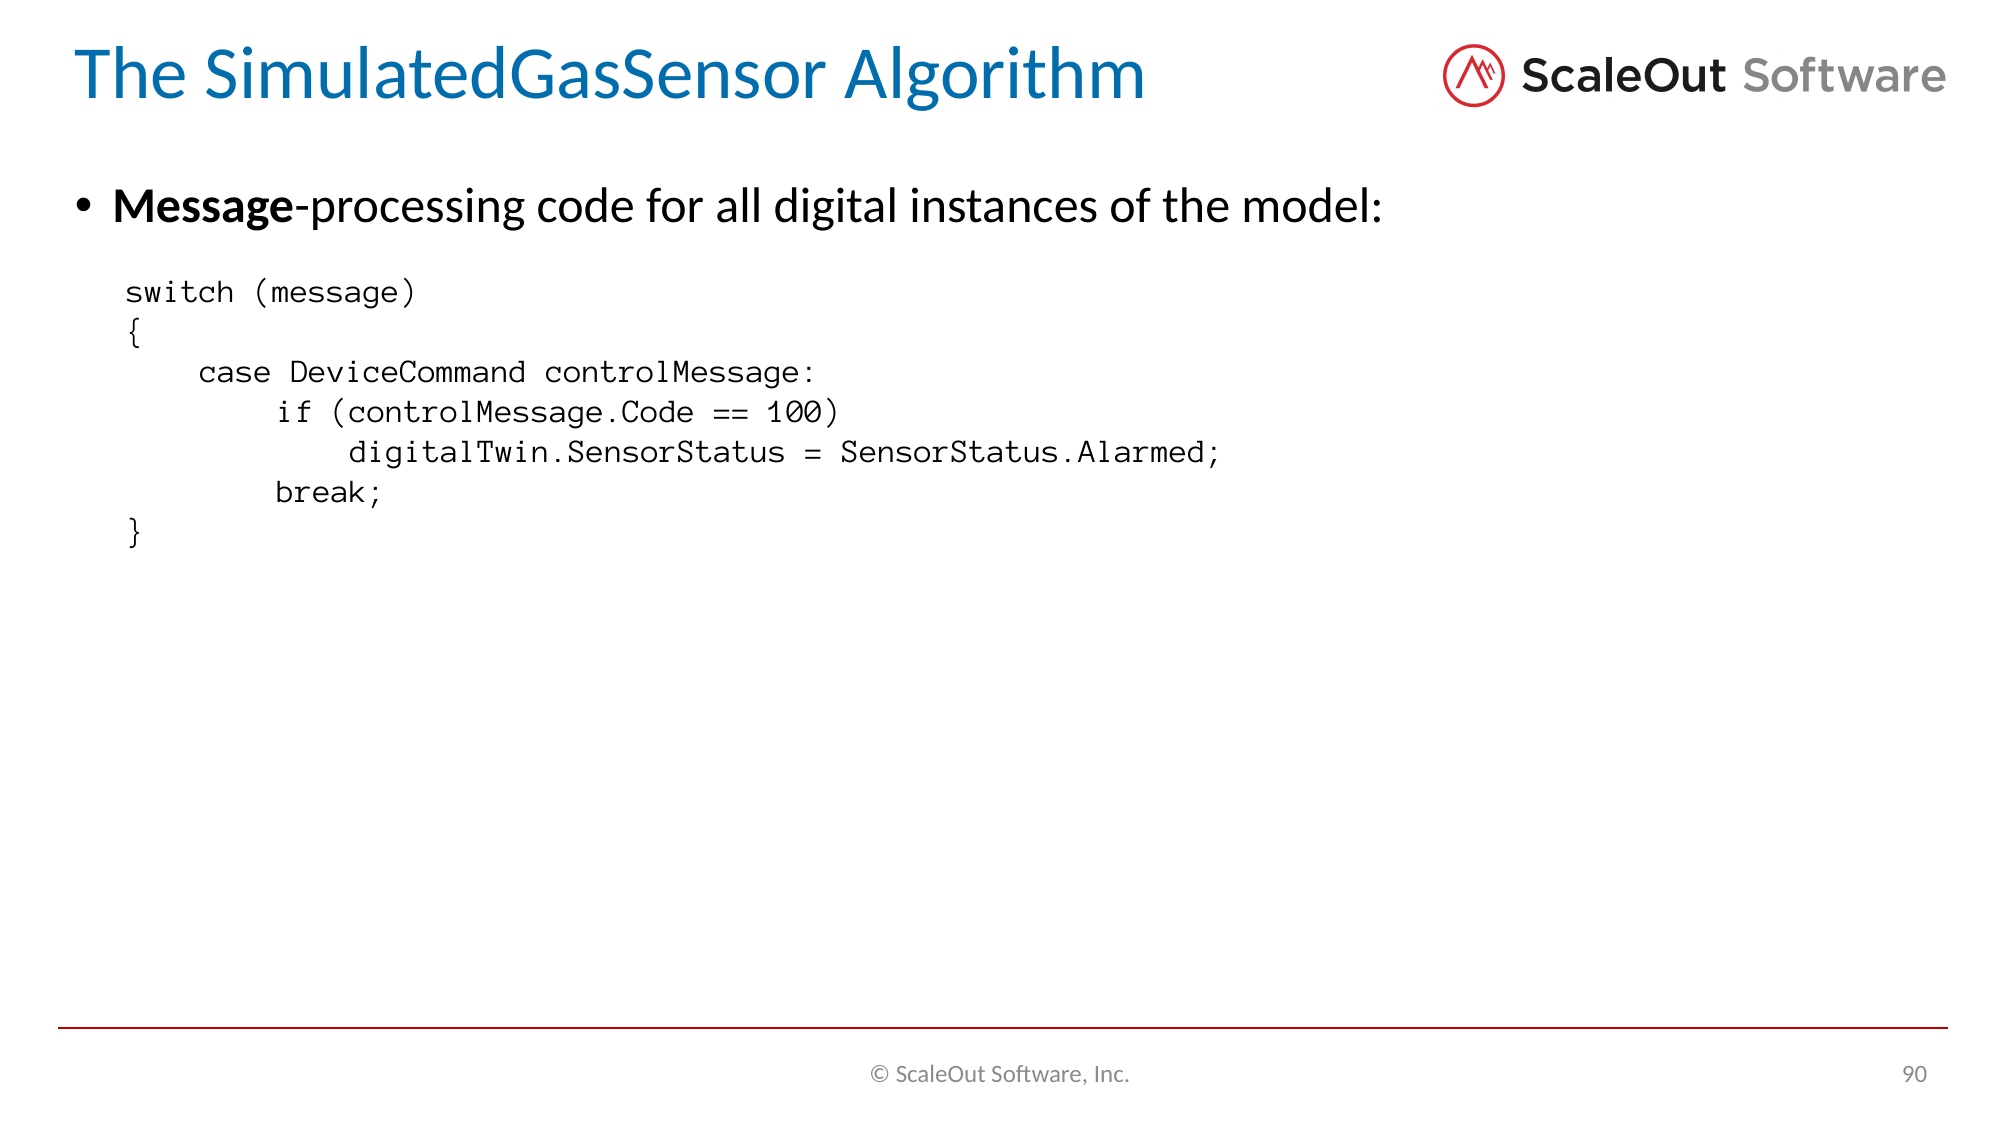

# The SimulatedGasSensor Algorithm
Message-processing code for all digital instances of the model:
switch (message)
{
    case DeviceCommand controlMessage:
	if (controlMessage.Code == 100)
	    digitalTwin.SensorStatus = SensorStatus.Alarmed;
	break;
}

© ScaleOut Software, Inc.
90